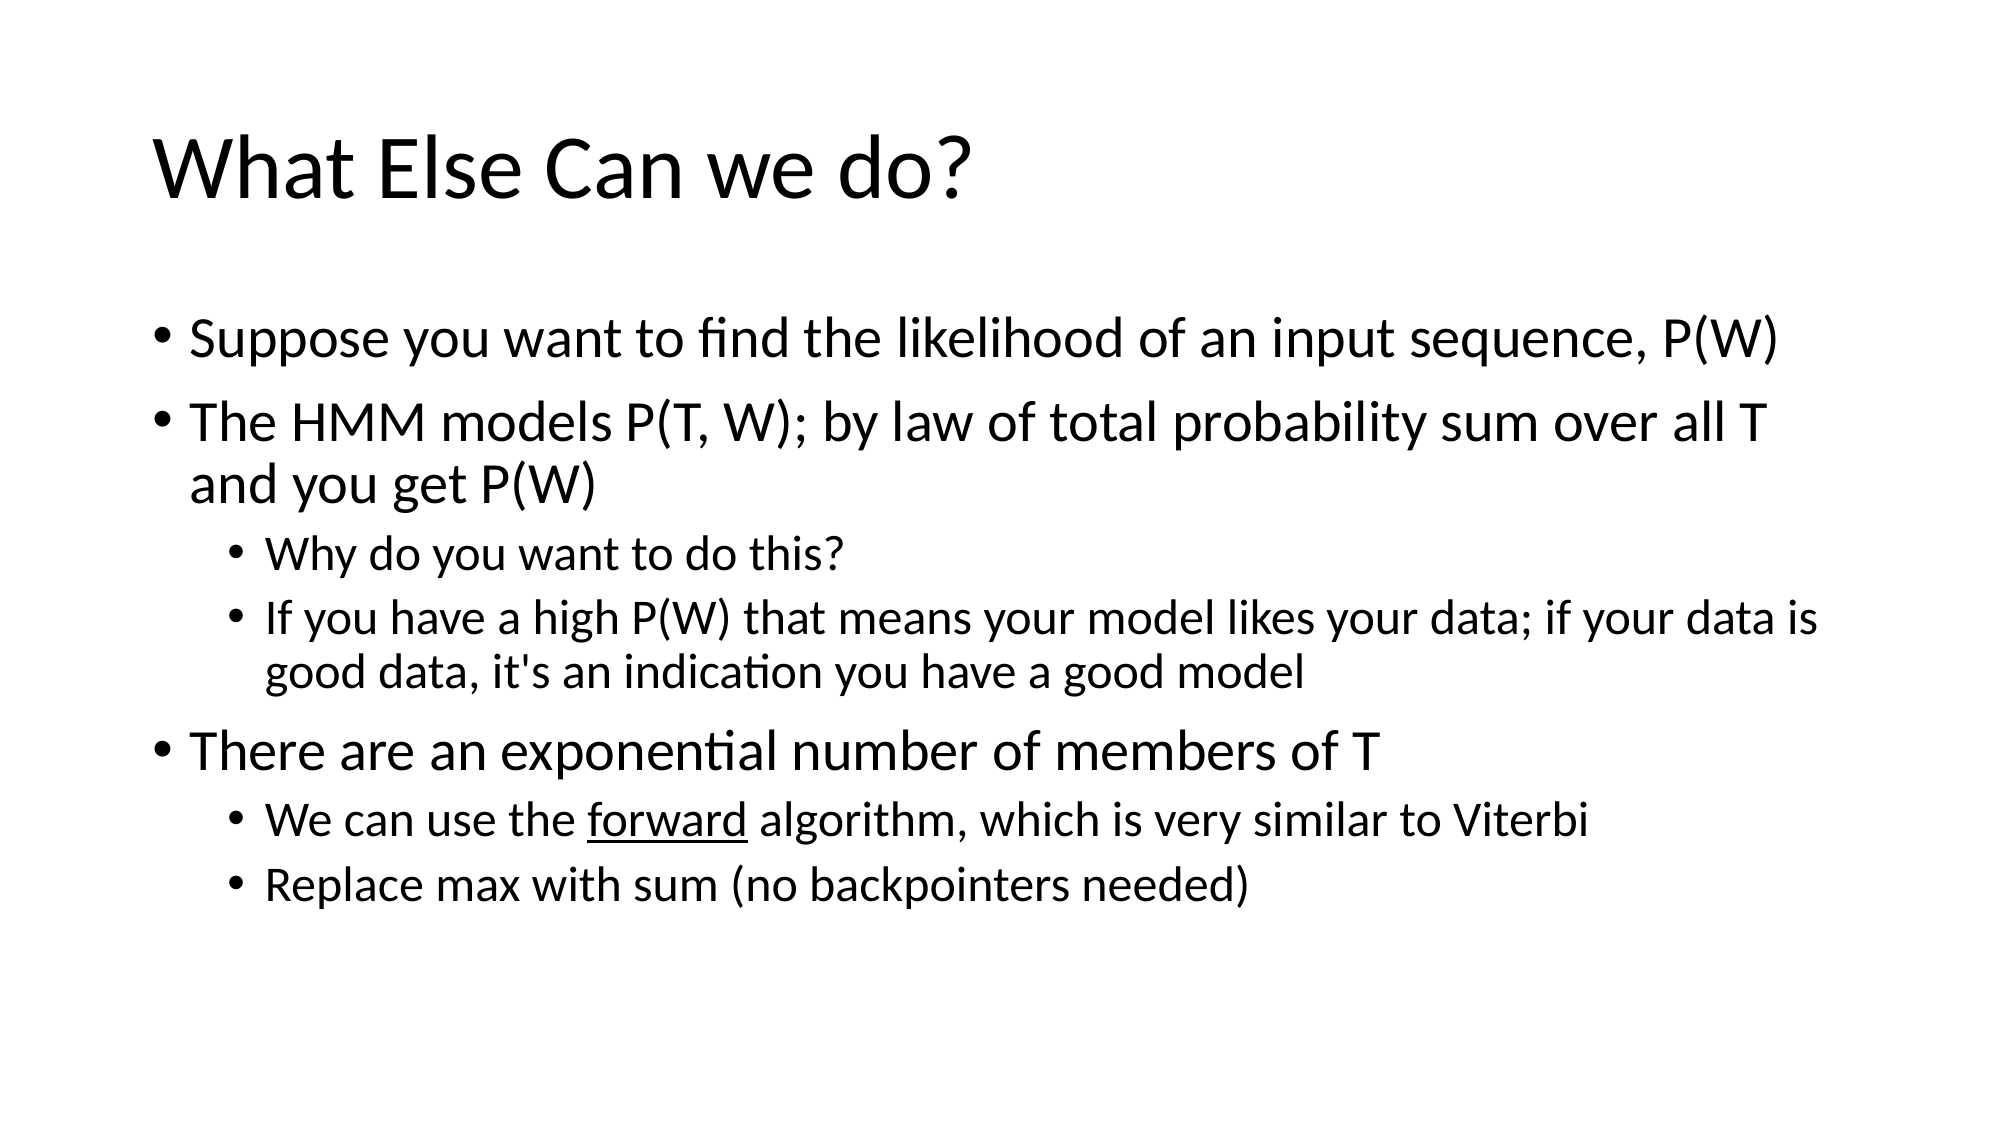

# What Else Can we do?
Suppose you want to find the likelihood of an input sequence, P(W)
The HMM models P(T, W); by law of total probability sum over all T and you get P(W)
Why do you want to do this?
If you have a high P(W) that means your model likes your data; if your data is good data, it's an indication you have a good model
There are an exponential number of members of T
We can use the forward algorithm, which is very similar to Viterbi
Replace max with sum (no backpointers needed)